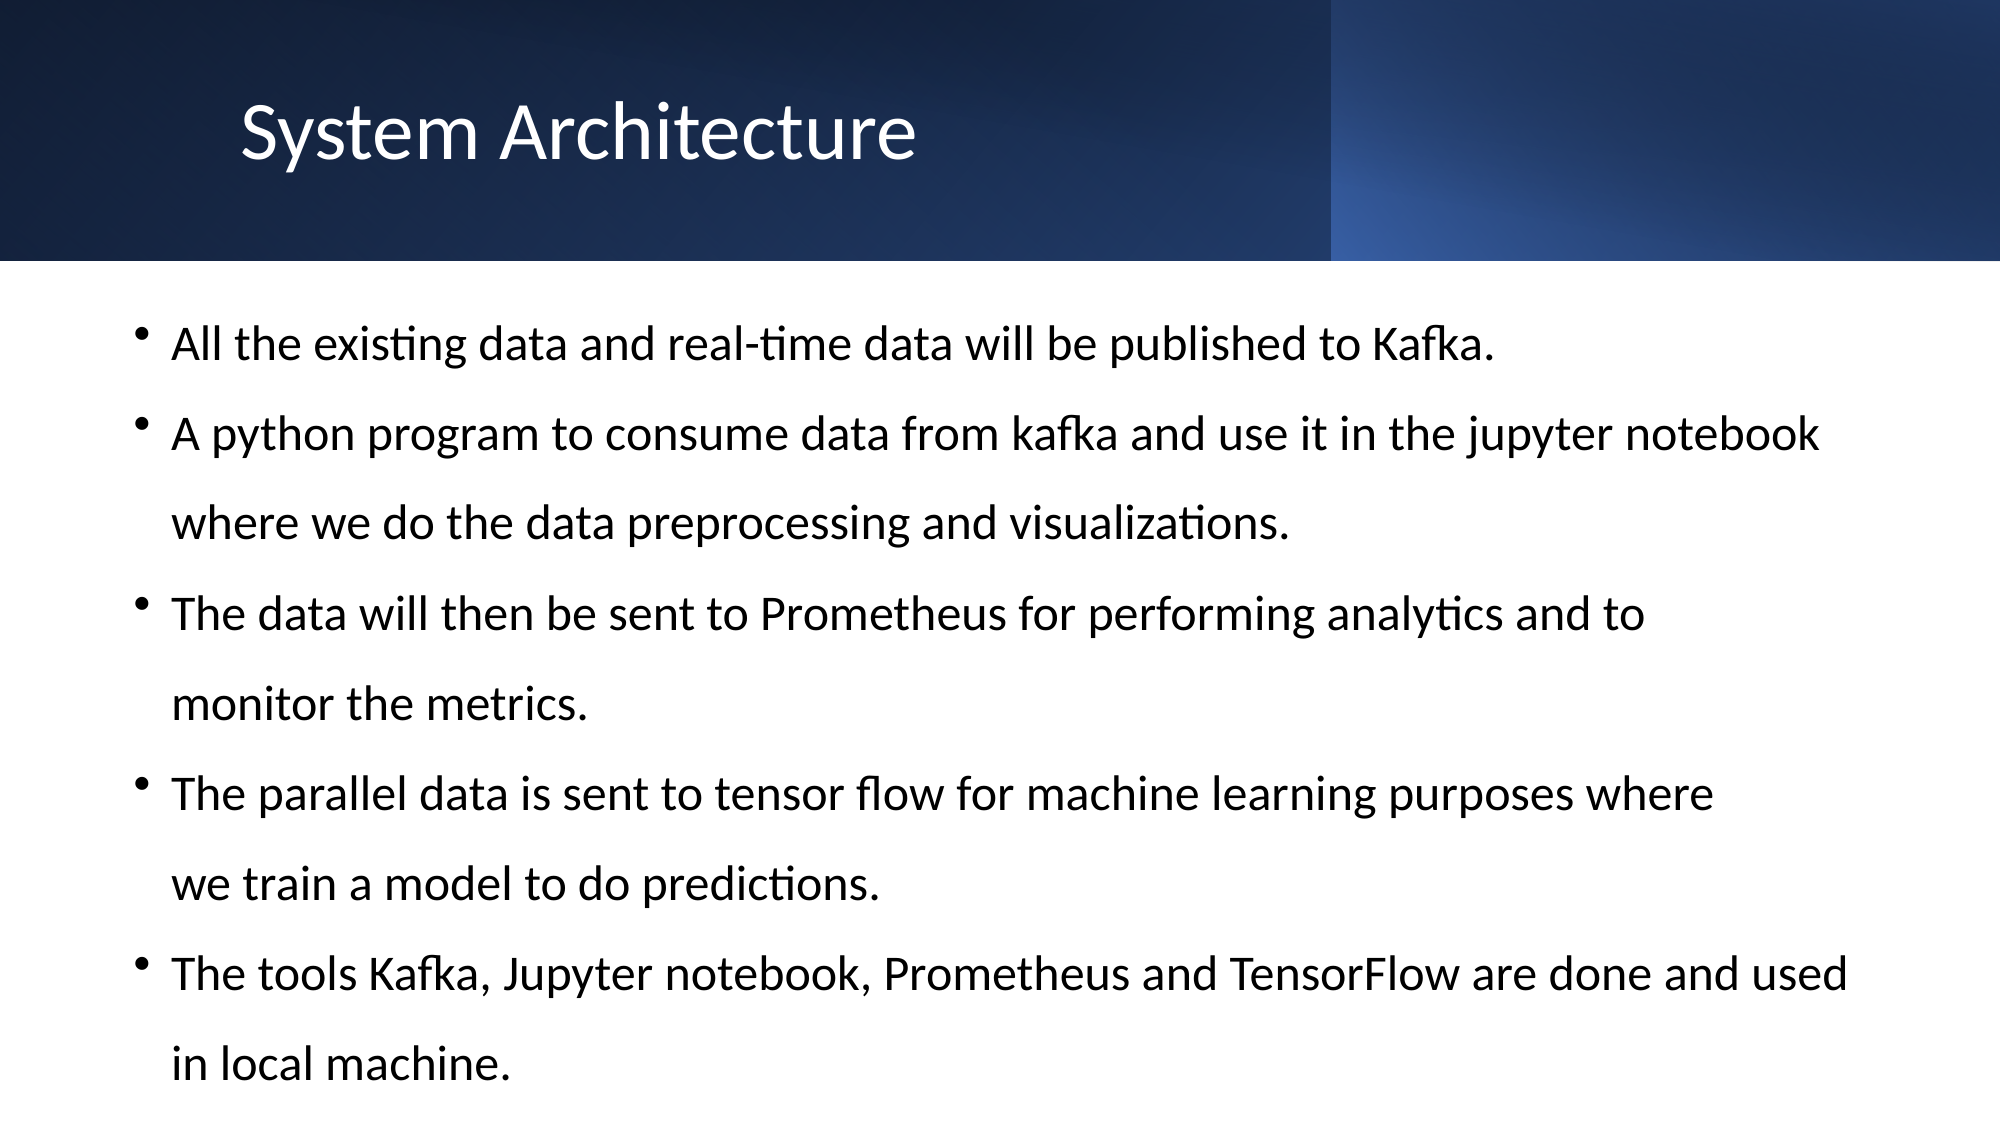

# System Architecture
All the existing data and real-time data will be published to Kafka.​
A python program to consume data from kafka and use it in the jupyter notebook where we do the data preprocessing and visualizations.​
The data will then be sent to Prometheus for performing analytics and to monitor the metrics.​
The parallel data is sent to tensor flow for machine learning purposes where we train a model to do predictions.​
The tools Kafka, Jupyter notebook, Prometheus and TensorFlow are done and used in local machine.​